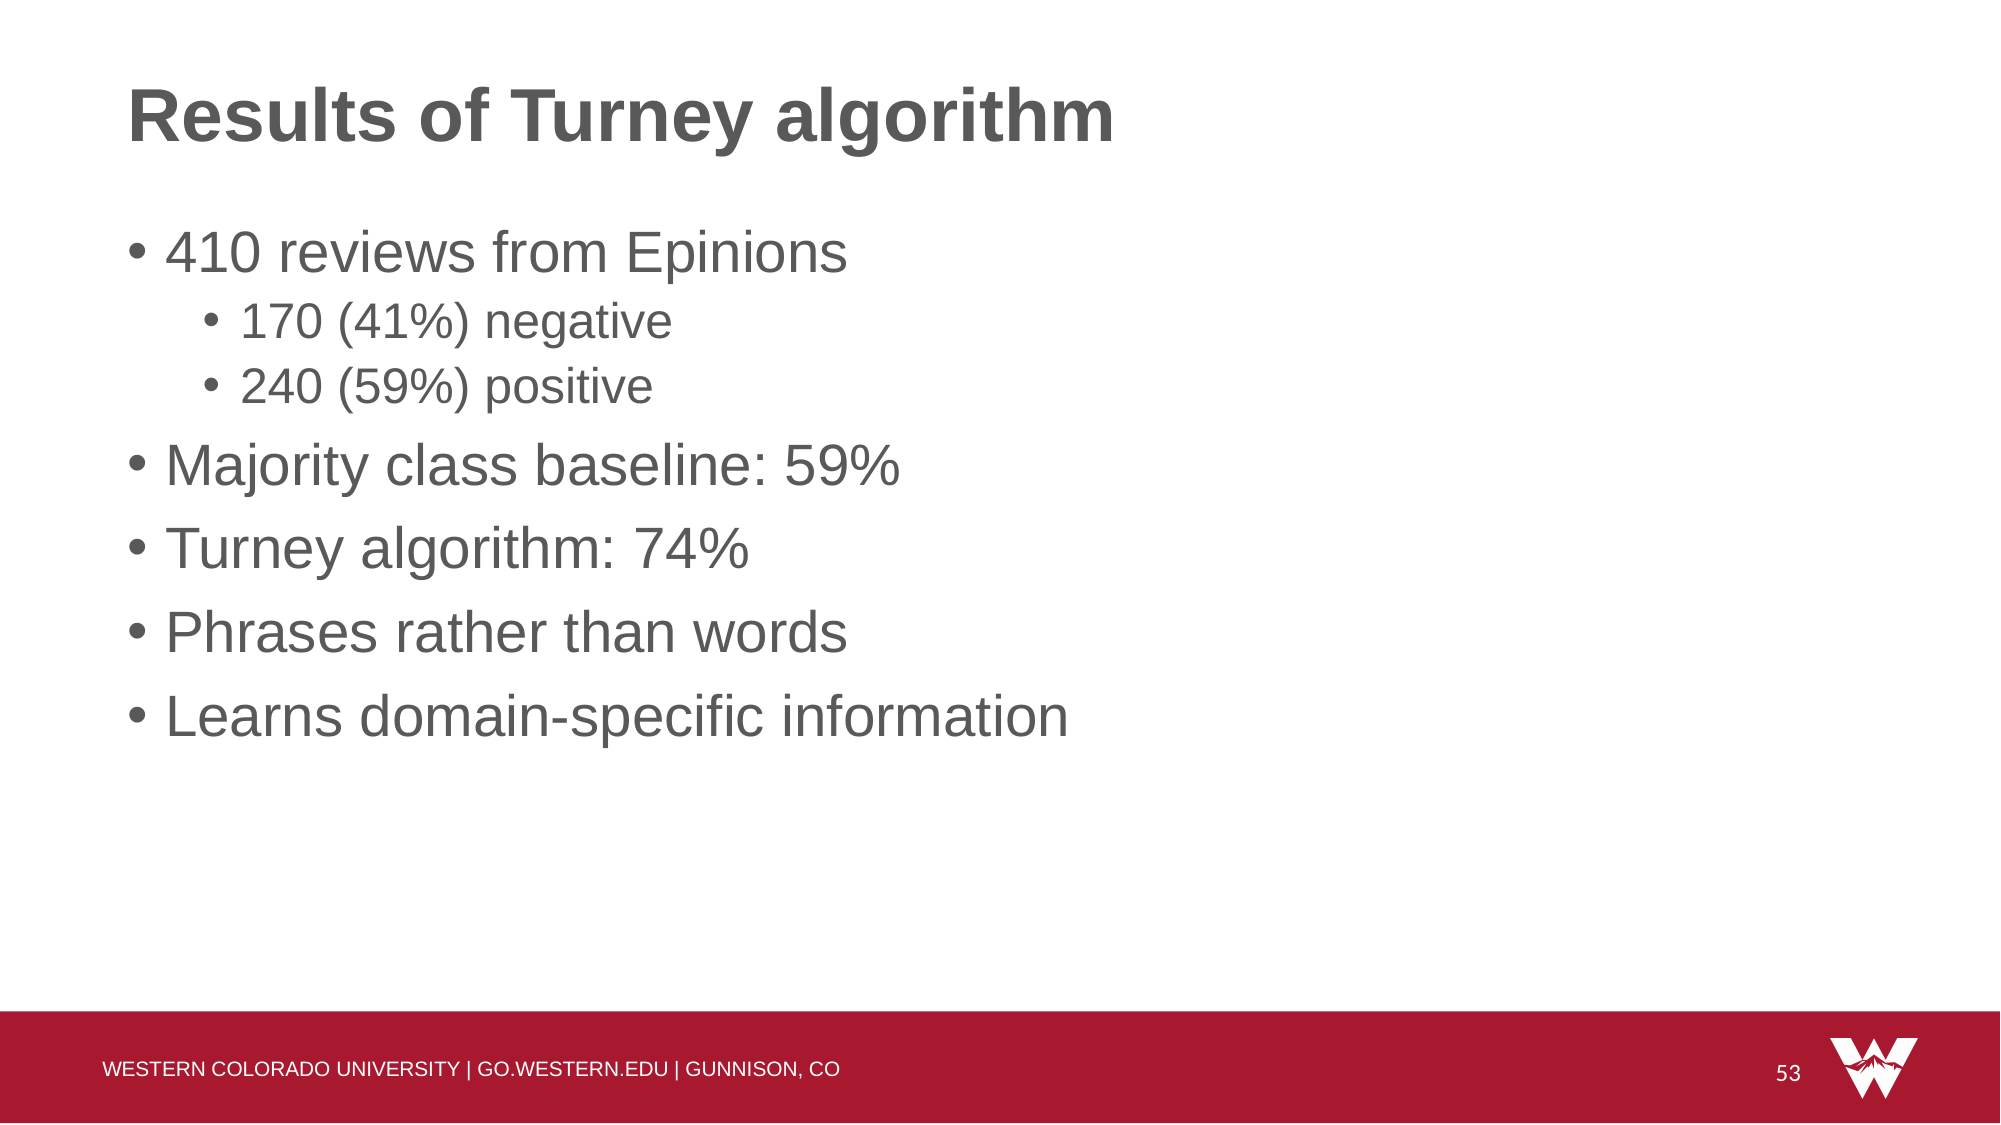

# Results of Turney algorithm
410 reviews from Epinions
170 (41%) negative
240 (59%) positive
Majority class baseline: 59%
Turney algorithm: 74%
Phrases rather than words
Learns domain-specific information
53